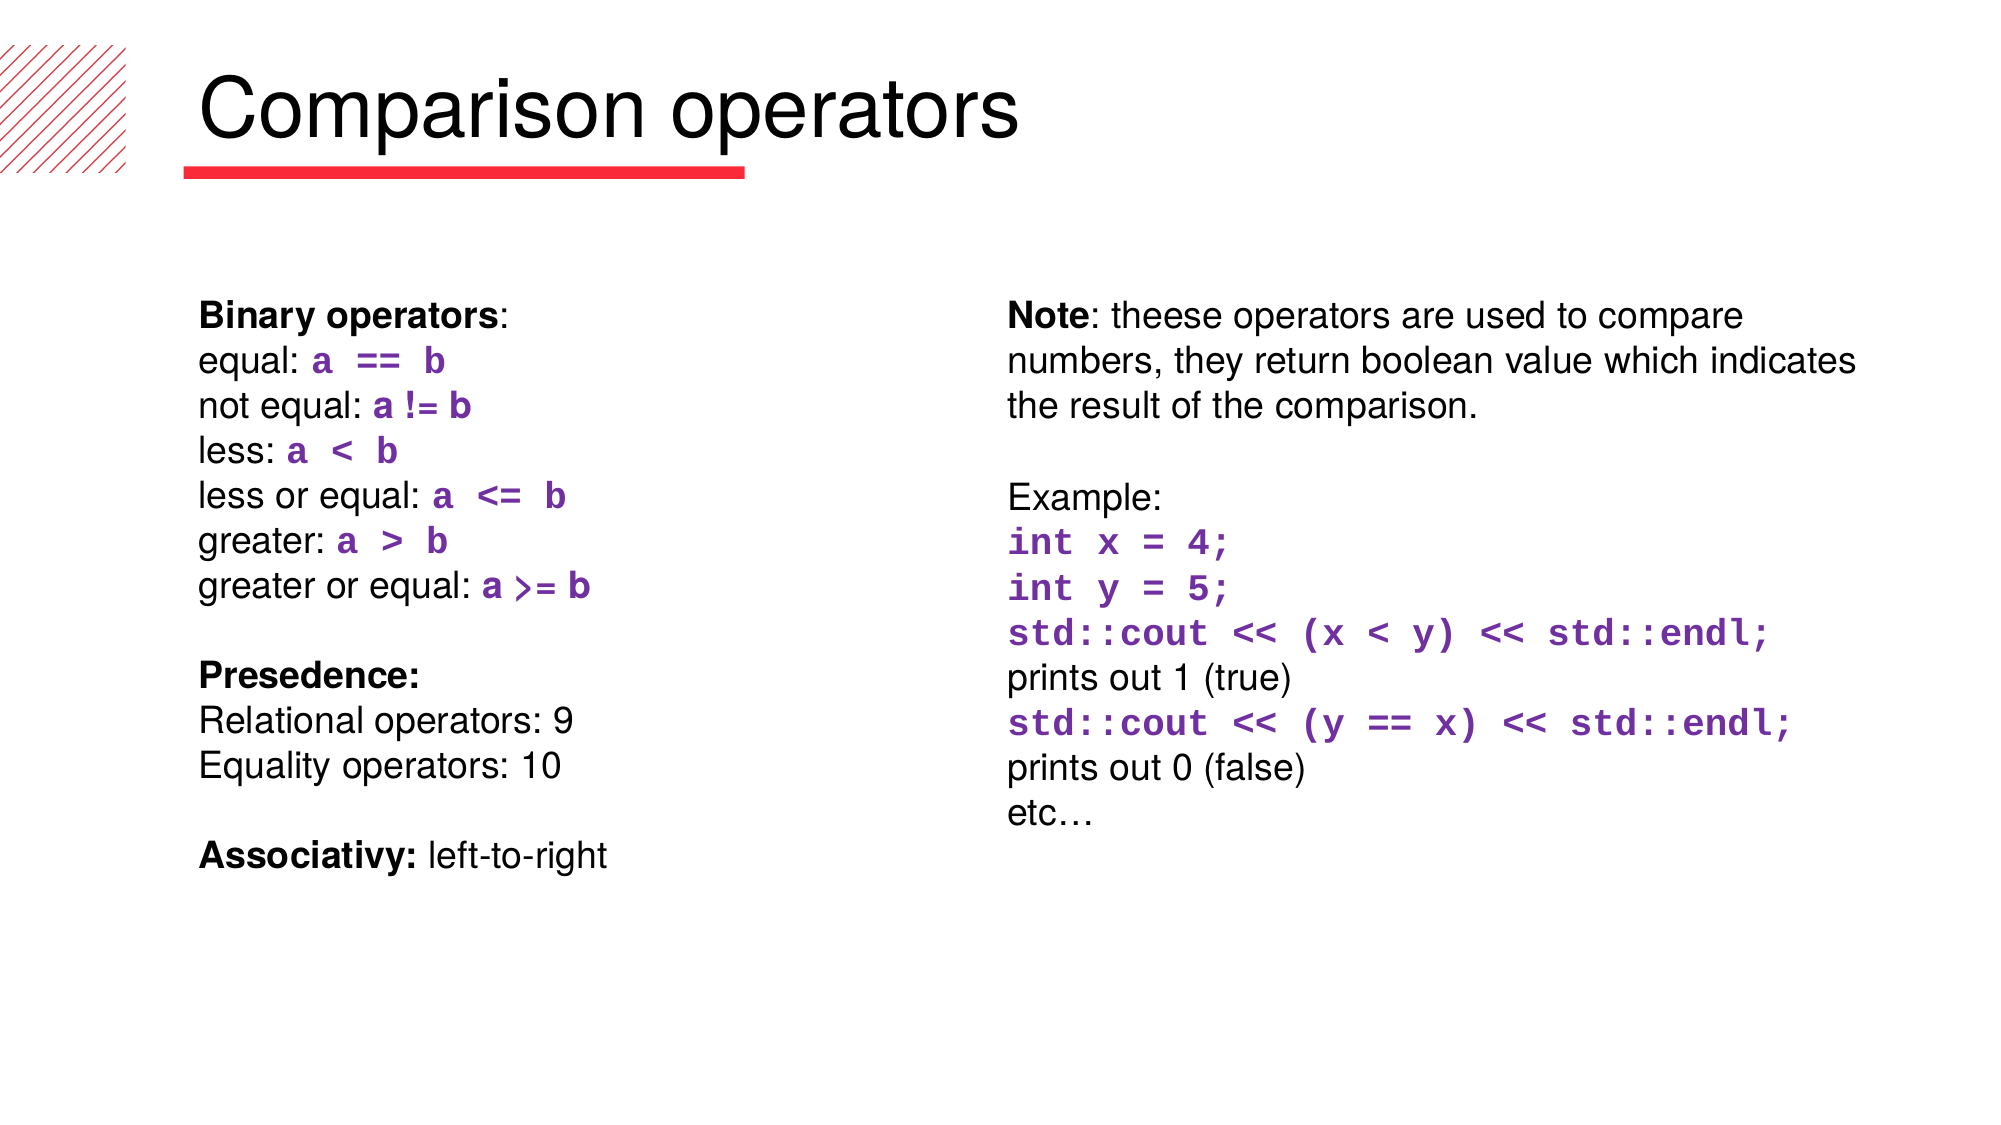

Comparison operators
Binary operators:
equal: a == b
not equal: a != b
less: a < b
less or equal: a <= b
greater: a > b
greater or equal: a >= b

Presedence:
Relational operators: 9
Equality operators: 10

Associativy: left-to-right
Note: theese operators are used to compare numbers, they return boolean value which indicates the result of the comparison.
Example:
int x = 4;
int y = 5;
std::cout << (x < y) << std::endl;
prints out 1 (true)
std::cout << (y == x) << std::endl;
prints out 0 (false)
etc…